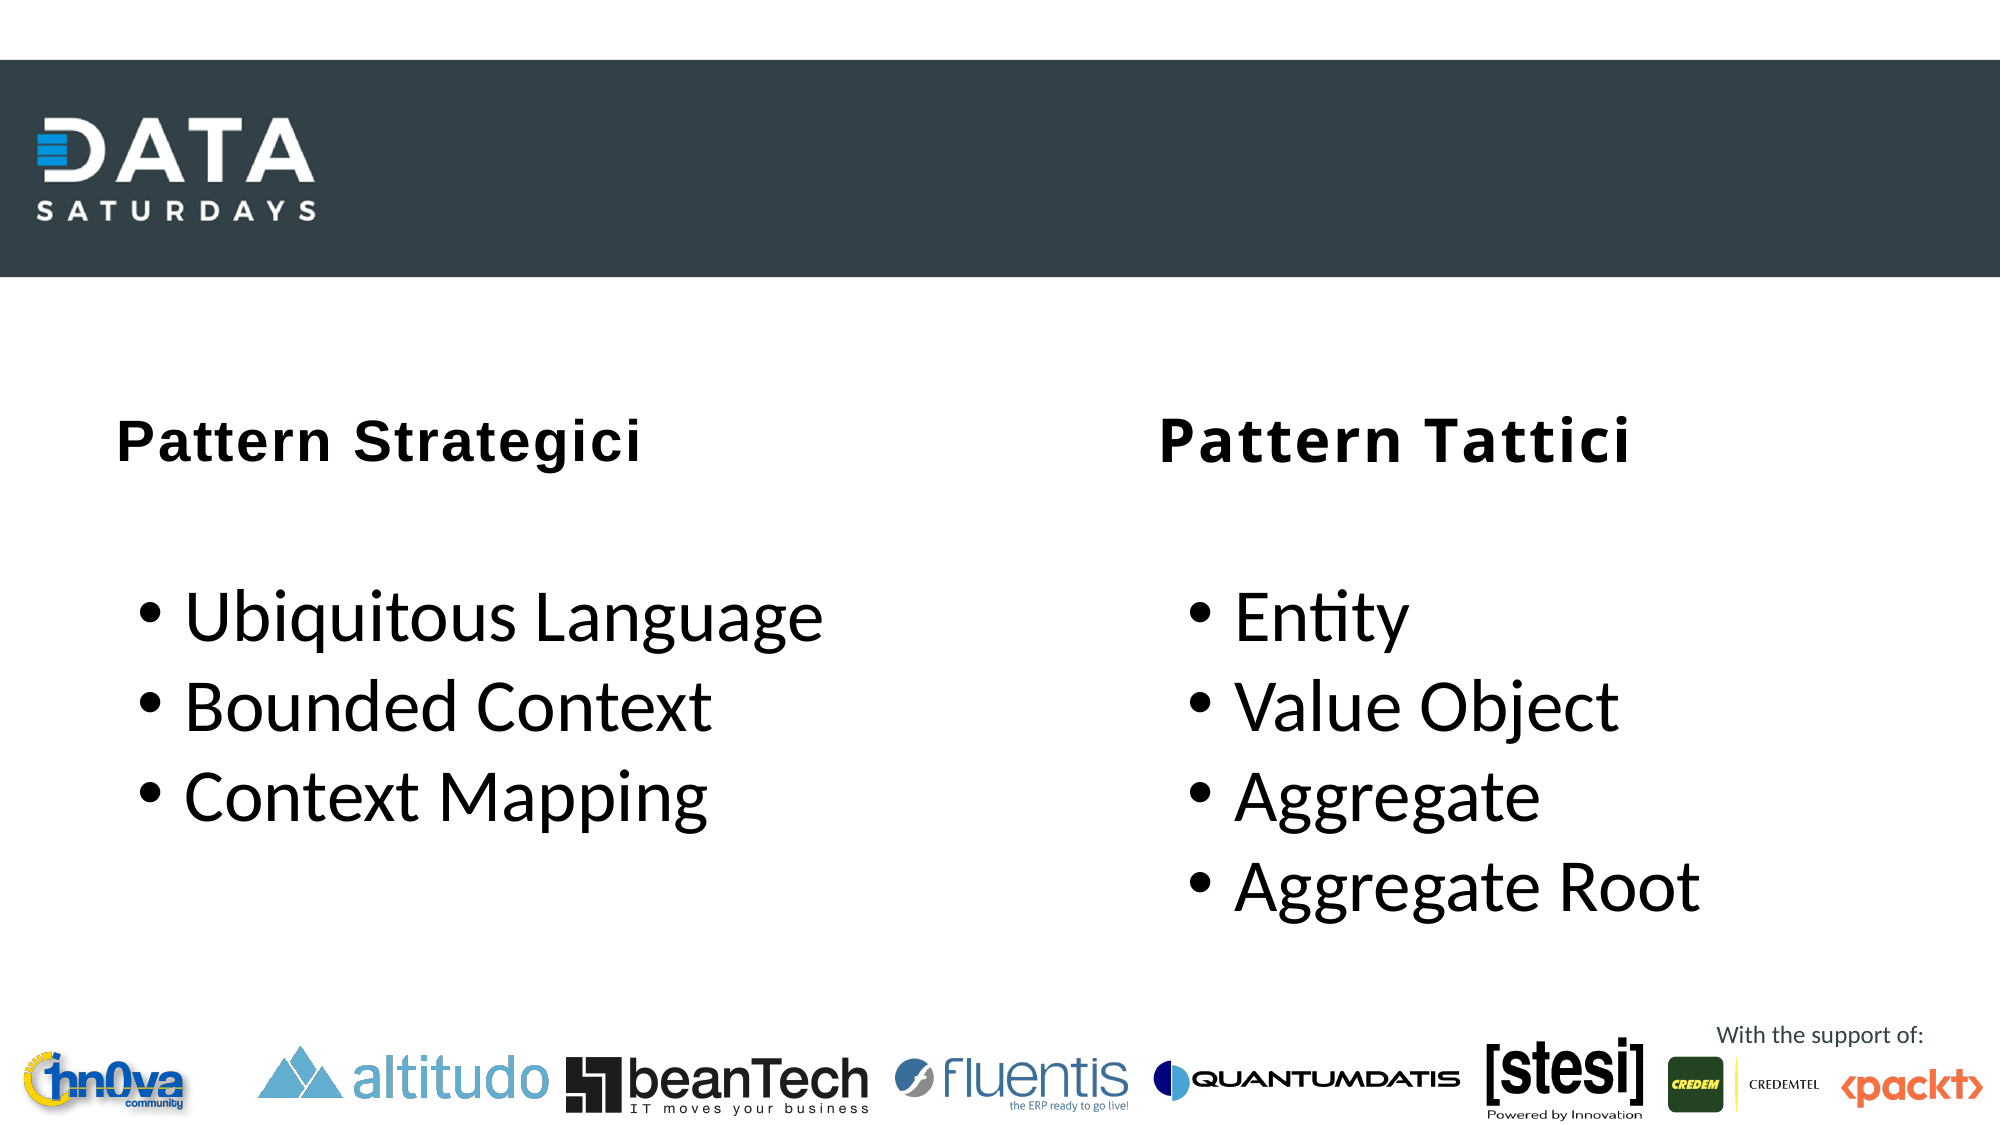

Pattern Strategici
Pattern Tattici
Ubiquitous Language
Bounded Context
Context Mapping
Entity
Value Object
Aggregate
Aggregate Root